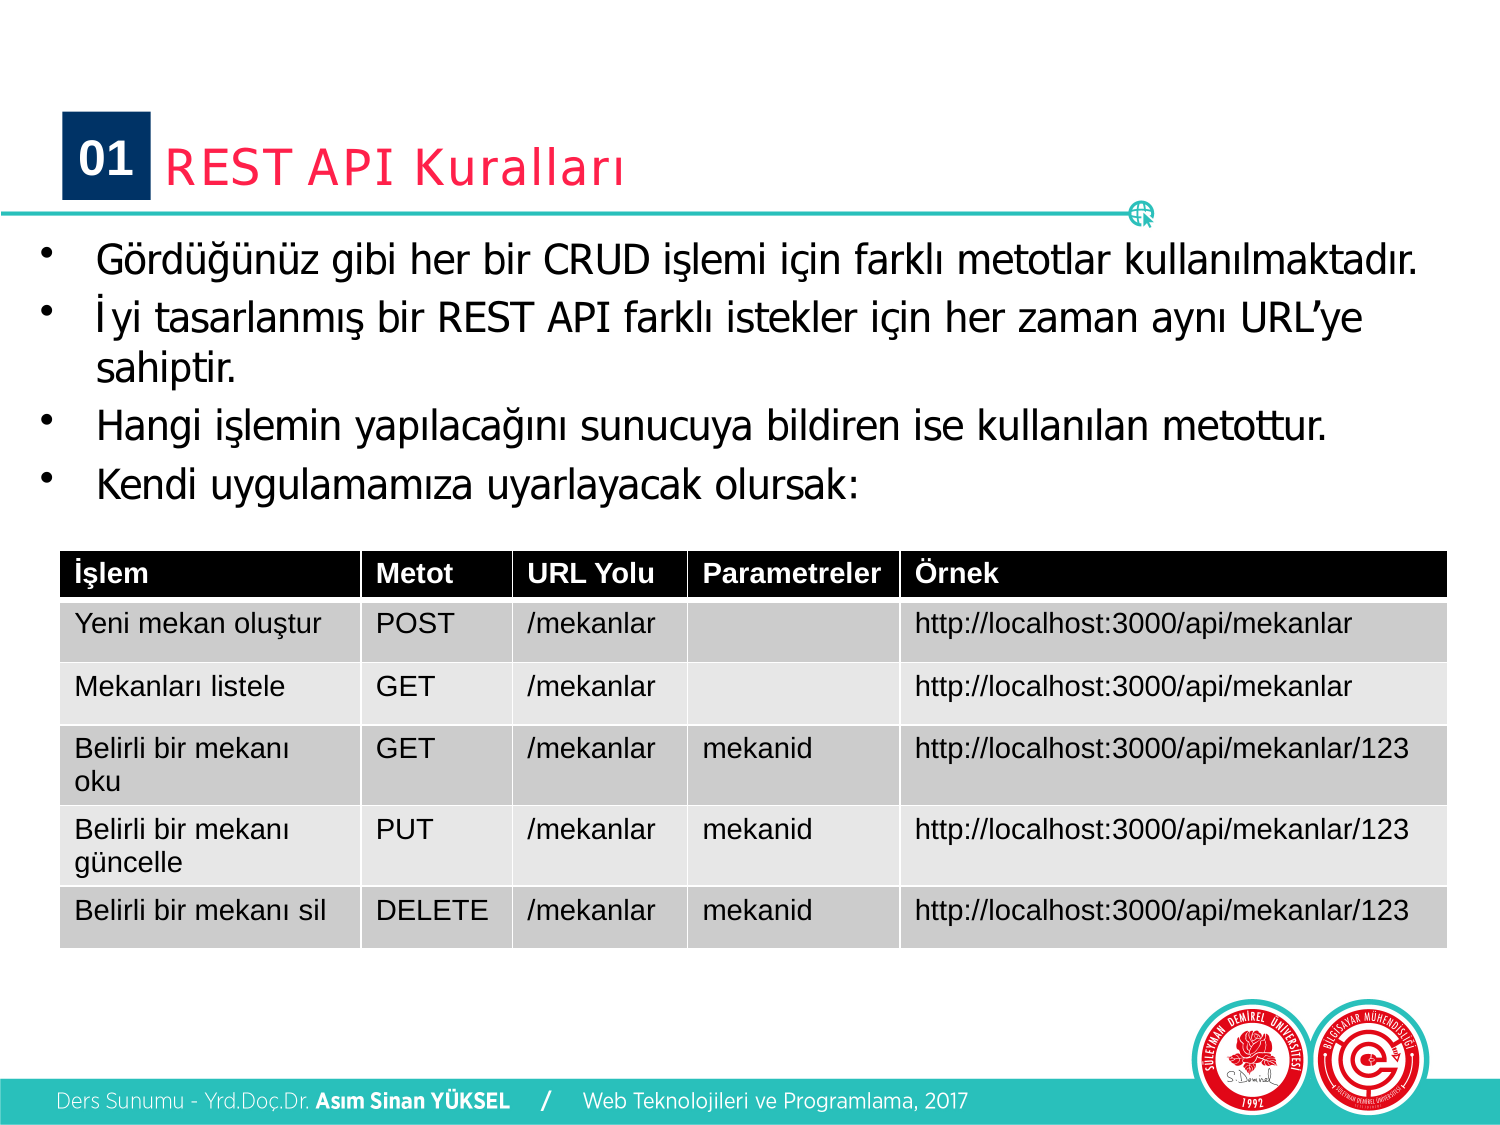

01
# REST API Kuralları
Gördüğünüz gibi her bir CRUD işlemi için farklı metotlar kullanılmaktadır.
İyi tasarlanmış bir REST API farklı istekler için her zaman aynı URL’ye sahiptir.
Hangi işlemin yapılacağını sunucuya bildiren ise kullanılan metottur.
Kendi uygulamamıza uyarlayacak olursak:

| İşlem | Metot | URL Yolu | Parametreler | Örnek |
| --- | --- | --- | --- | --- |
| Yeni mekan oluştur | POST | /mekanlar |  | http://localhost:3000/api/mekanlar |
| Mekanları listele | GET | /mekanlar |  | http://localhost:3000/api/mekanlar |
| Belirli bir mekanı oku | GET | /mekanlar | mekanid | http://localhost:3000/api/mekanlar/123 |
| Belirli bir mekanı güncelle | PUT | /mekanlar | mekanid | http://localhost:3000/api/mekanlar/123 |
| Belirli bir mekanı sil | DELETE | /mekanlar | mekanid | http://localhost:3000/api/mekanlar/123 |